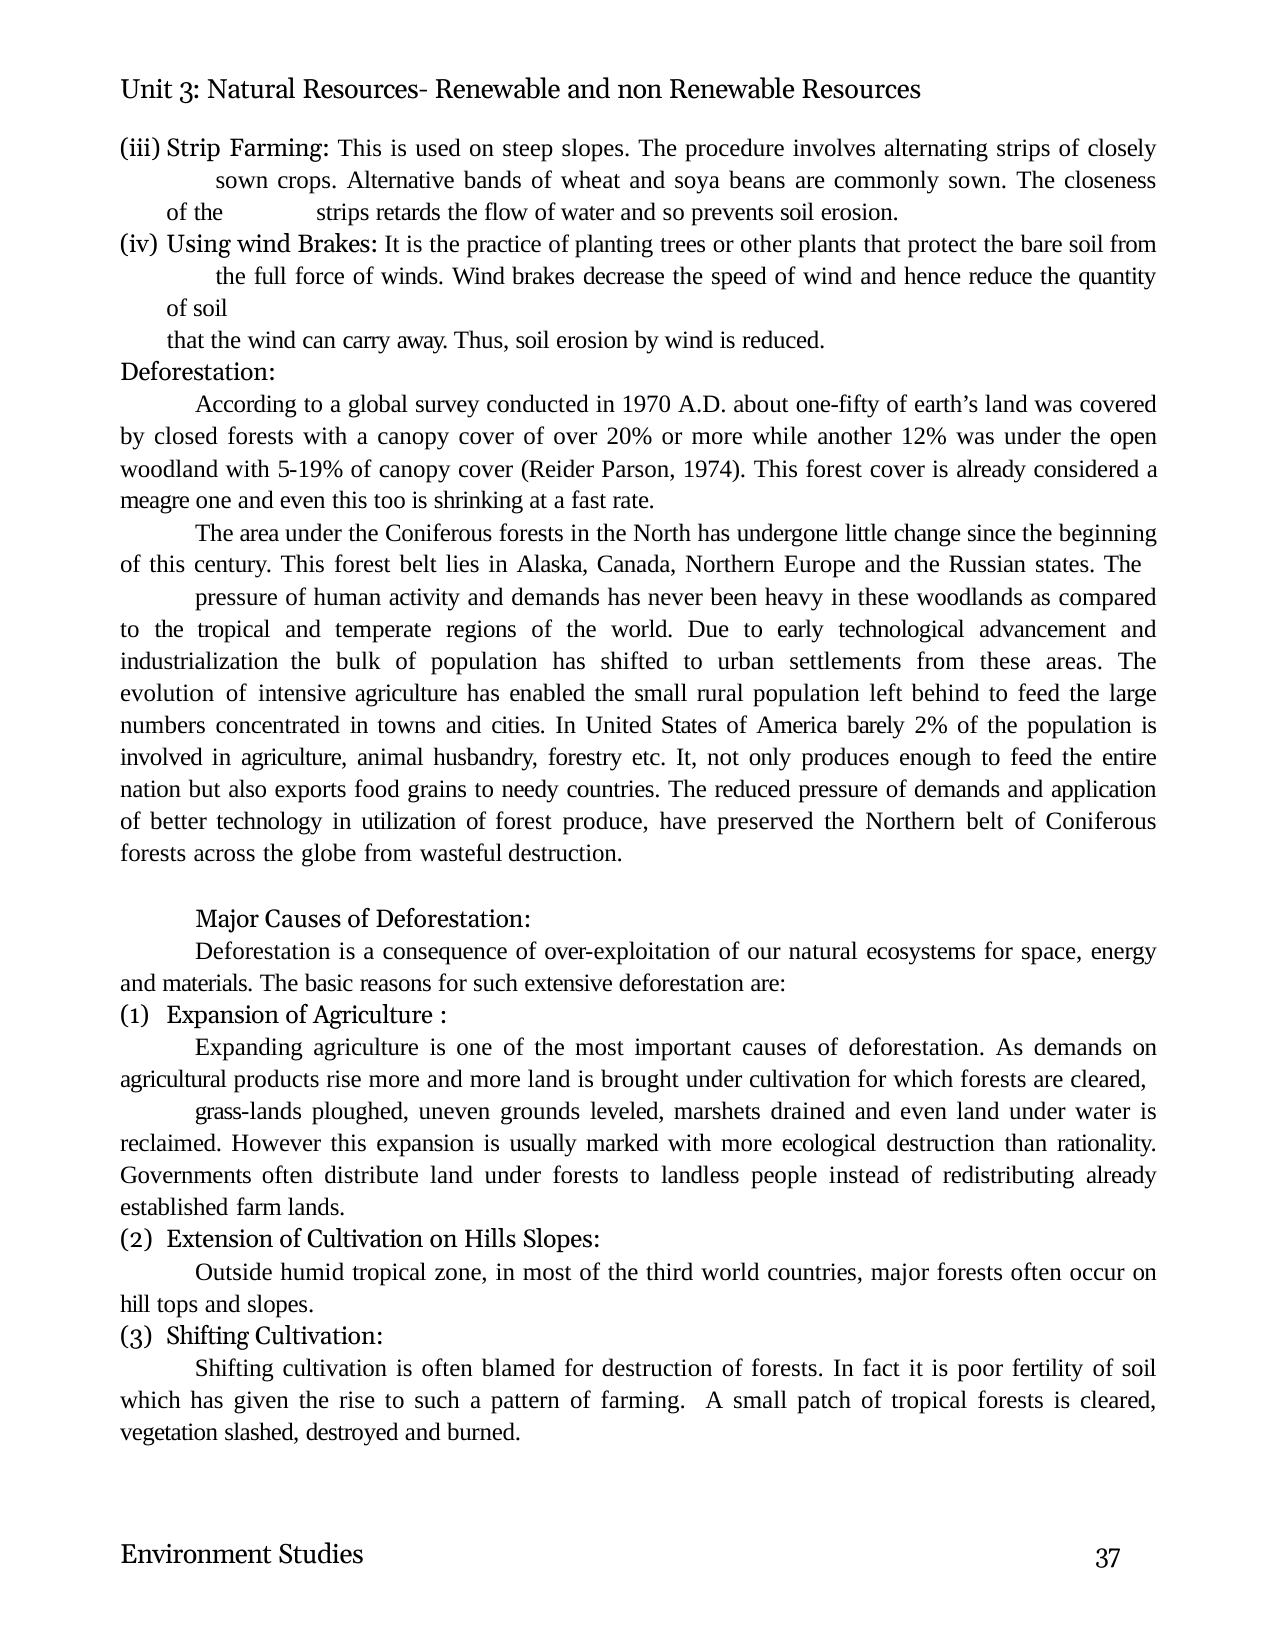

Unit 3: Natural Resources- Renewable and non Renewable Resources
Strip Farming: This is used on steep slopes. The procedure involves alternating strips of closely 	sown crops. Alternative bands of wheat and soya beans are commonly sown. The closeness of the 	strips retards the flow of water and so prevents soil erosion.
Using wind Brakes: It is the practice of planting trees or other plants that protect the bare soil from 	the full force of winds. Wind brakes decrease the speed of wind and hence reduce the quantity of soil
that the wind can carry away. Thus, soil erosion by wind is reduced.
Deforestation:
According to a global survey conducted in 1970 A.D. about one-fifty of earth’s land was covered by closed forests with a canopy cover of over 20% or more while another 12% was under the open woodland with 5-19% of canopy cover (Reider Parson, 1974). This forest cover is already considered a meagre one and even this too is shrinking at a fast rate.
The area under the Coniferous forests in the North has undergone little change since the beginning of this century. This forest belt lies in Alaska, Canada, Northern Europe and the Russian states. The
pressure of human activity and demands has never been heavy in these woodlands as compared to the tropical and temperate regions of the world. Due to early technological advancement and industrialization the bulk of population has shifted to urban settlements from these areas. The evolution of intensive agriculture has enabled the small rural population left behind to feed the large numbers concentrated in towns and cities. In United States of America barely 2% of the population is involved in agriculture, animal husbandry, forestry etc. It, not only produces enough to feed the entire nation but also exports food grains to needy countries. The reduced pressure of demands and application of better technology in utilization of forest produce, have preserved the Northern belt of Coniferous forests across the globe from wasteful destruction.

Major Causes of Deforestation:
Deforestation is a consequence of over-exploitation of our natural ecosystems for space, energy and materials. The basic reasons for such extensive deforestation are:
Expansion of Agriculture :
Expanding agriculture is one of the most important causes of deforestation. As demands on agricultural products rise more and more land is brought under cultivation for which forests are cleared,
grass-lands ploughed, uneven grounds leveled, marshets drained and even land under water is reclaimed. However this expansion is usually marked with more ecological destruction than rationality. Governments often distribute land under forests to landless people instead of redistributing already established farm lands.
Extension of Cultivation on Hills Slopes:
Outside humid tropical zone, in most of the third world countries, major forests often occur on hill tops and slopes.
Shifting Cultivation:
Shifting cultivation is often blamed for destruction of forests. In fact it is poor fertility of soil which has given the rise to such a pattern of farming.  A small patch of tropical forests is cleared, vegetation slashed, destroyed and burned.
Environment Studies
37